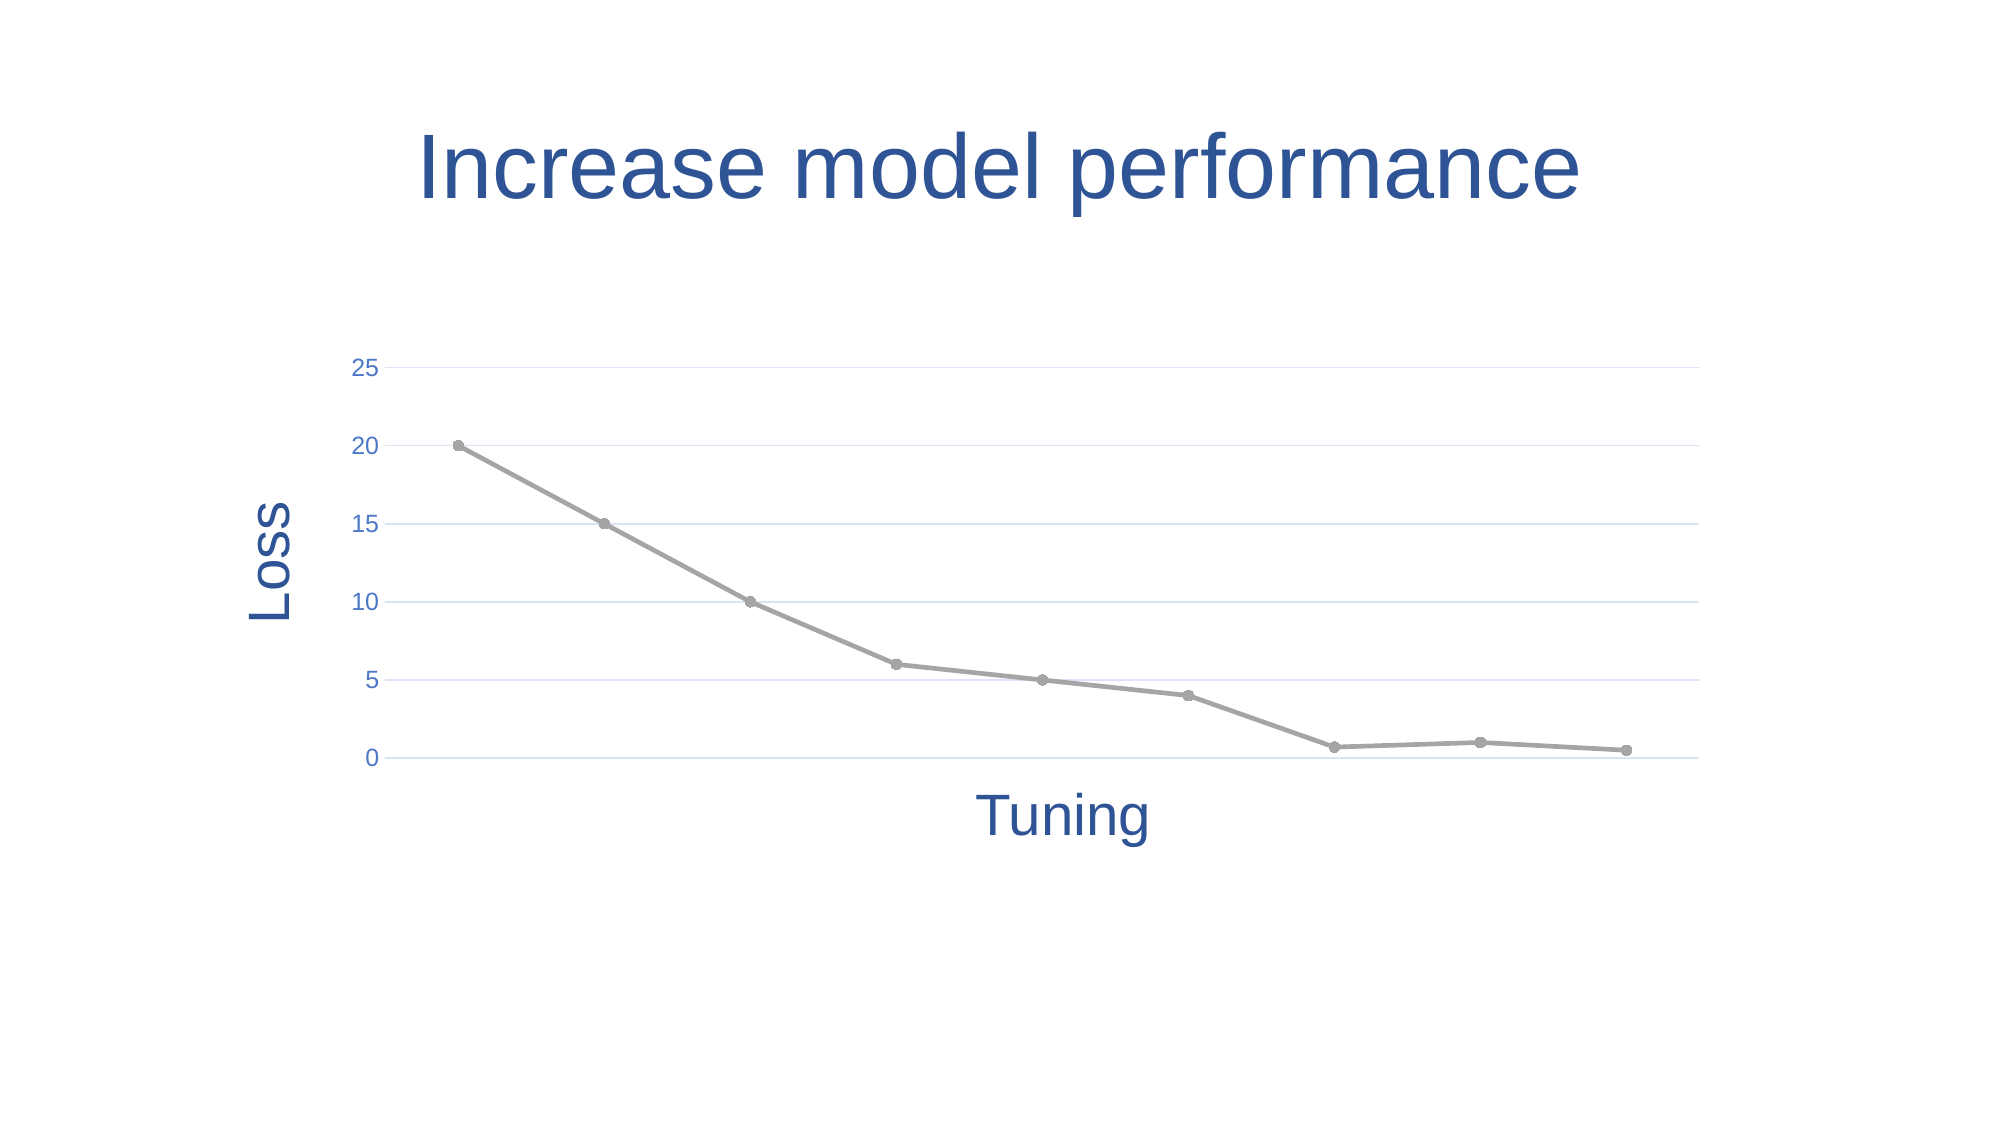

# Increase model performance

### Chart

| Category | Series 3 |
|---|---|
| Category 1 | 20.0 |
| Category 2 | 15.0 |
| Category 3 | 10.0 |
| Category 4 | 6.0 |
Loss
Tuning